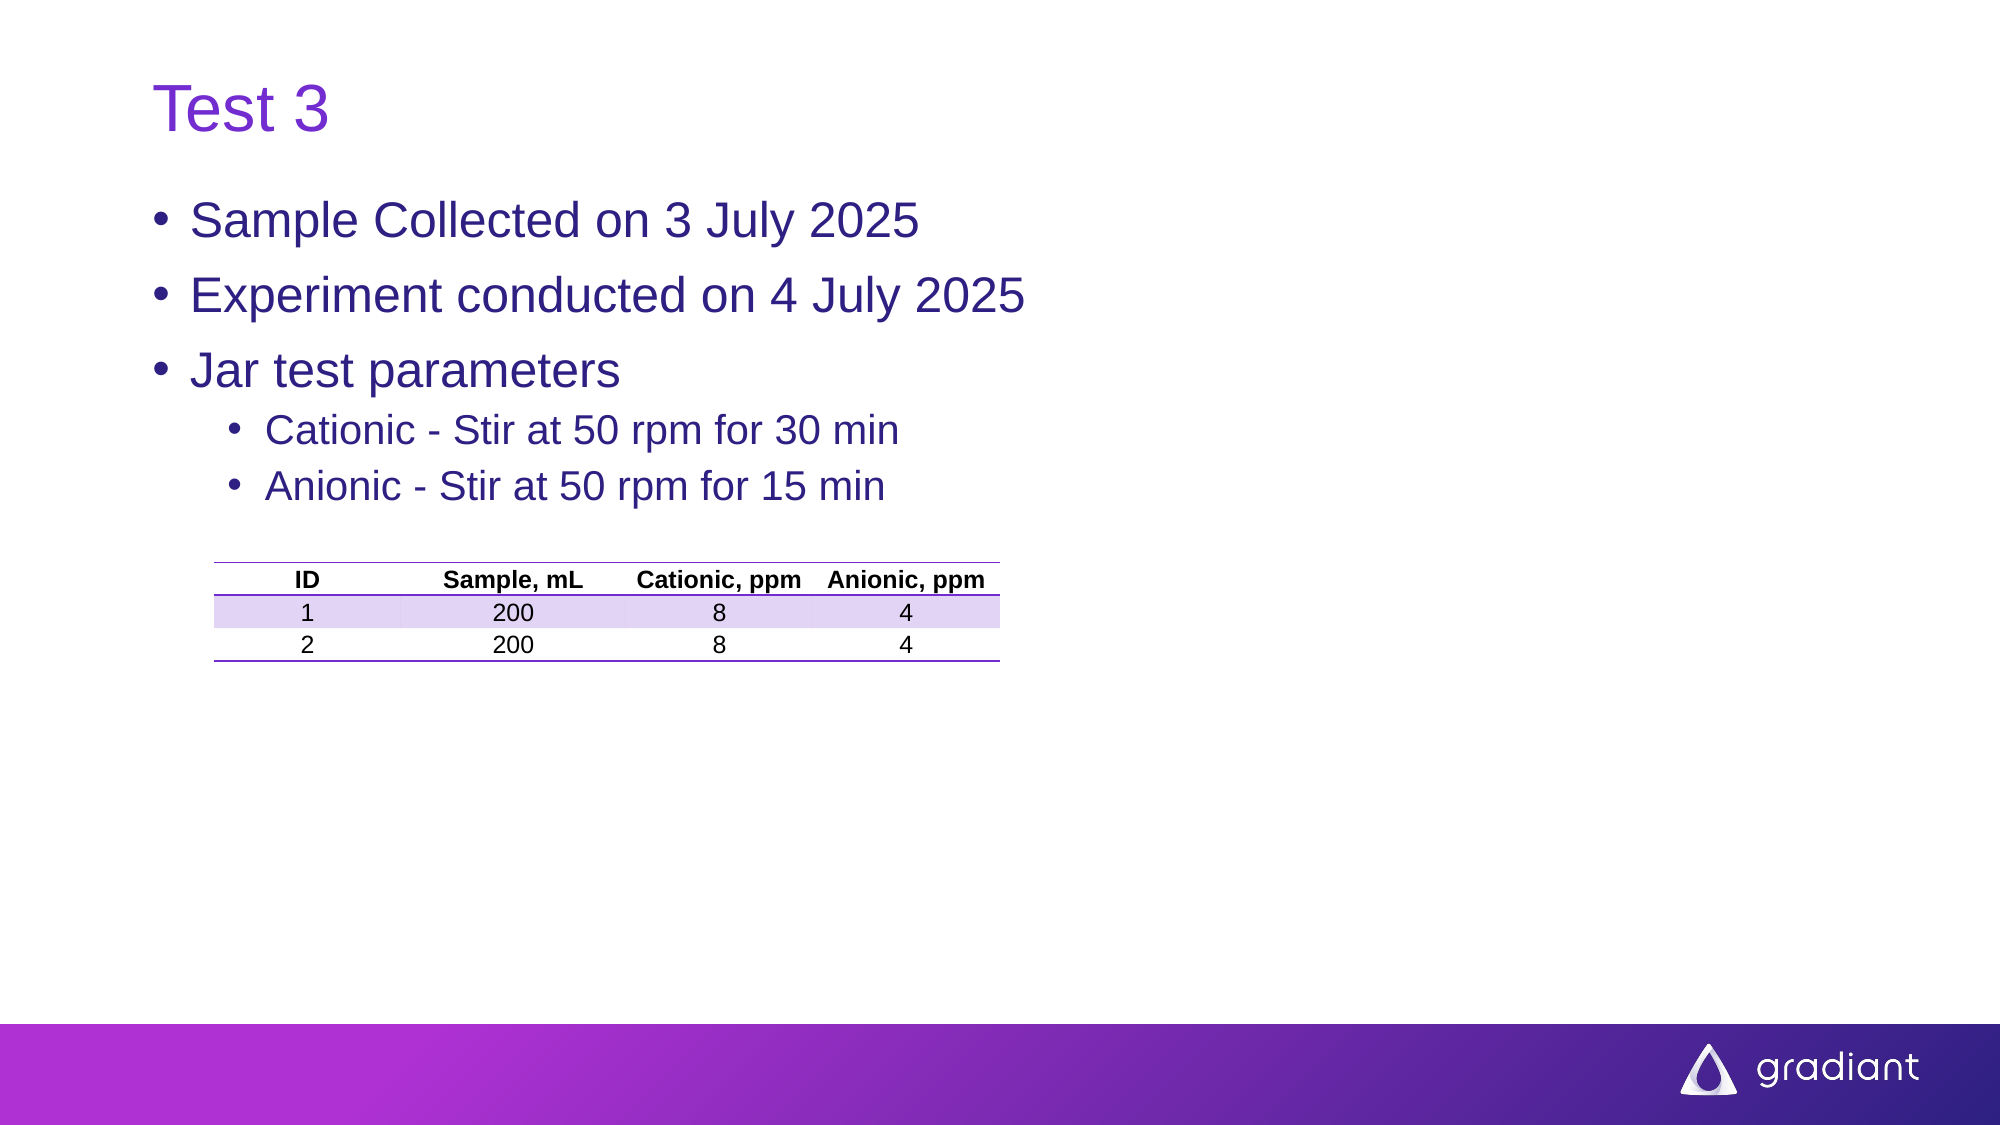

# Test 3
Sample Collected on 3 July 2025
Experiment conducted on 4 July 2025
Jar test parameters
Cationic - Stir at 50 rpm for 30 min
Anionic - Stir at 50 rpm for 15 min

| ID | Sample, mL | Cationic, ppm | Anionic, ppm |
| --- | --- | --- | --- |
| 1 | 200 | 8 | 4 |
| 2 | 200 | 8 | 4 |